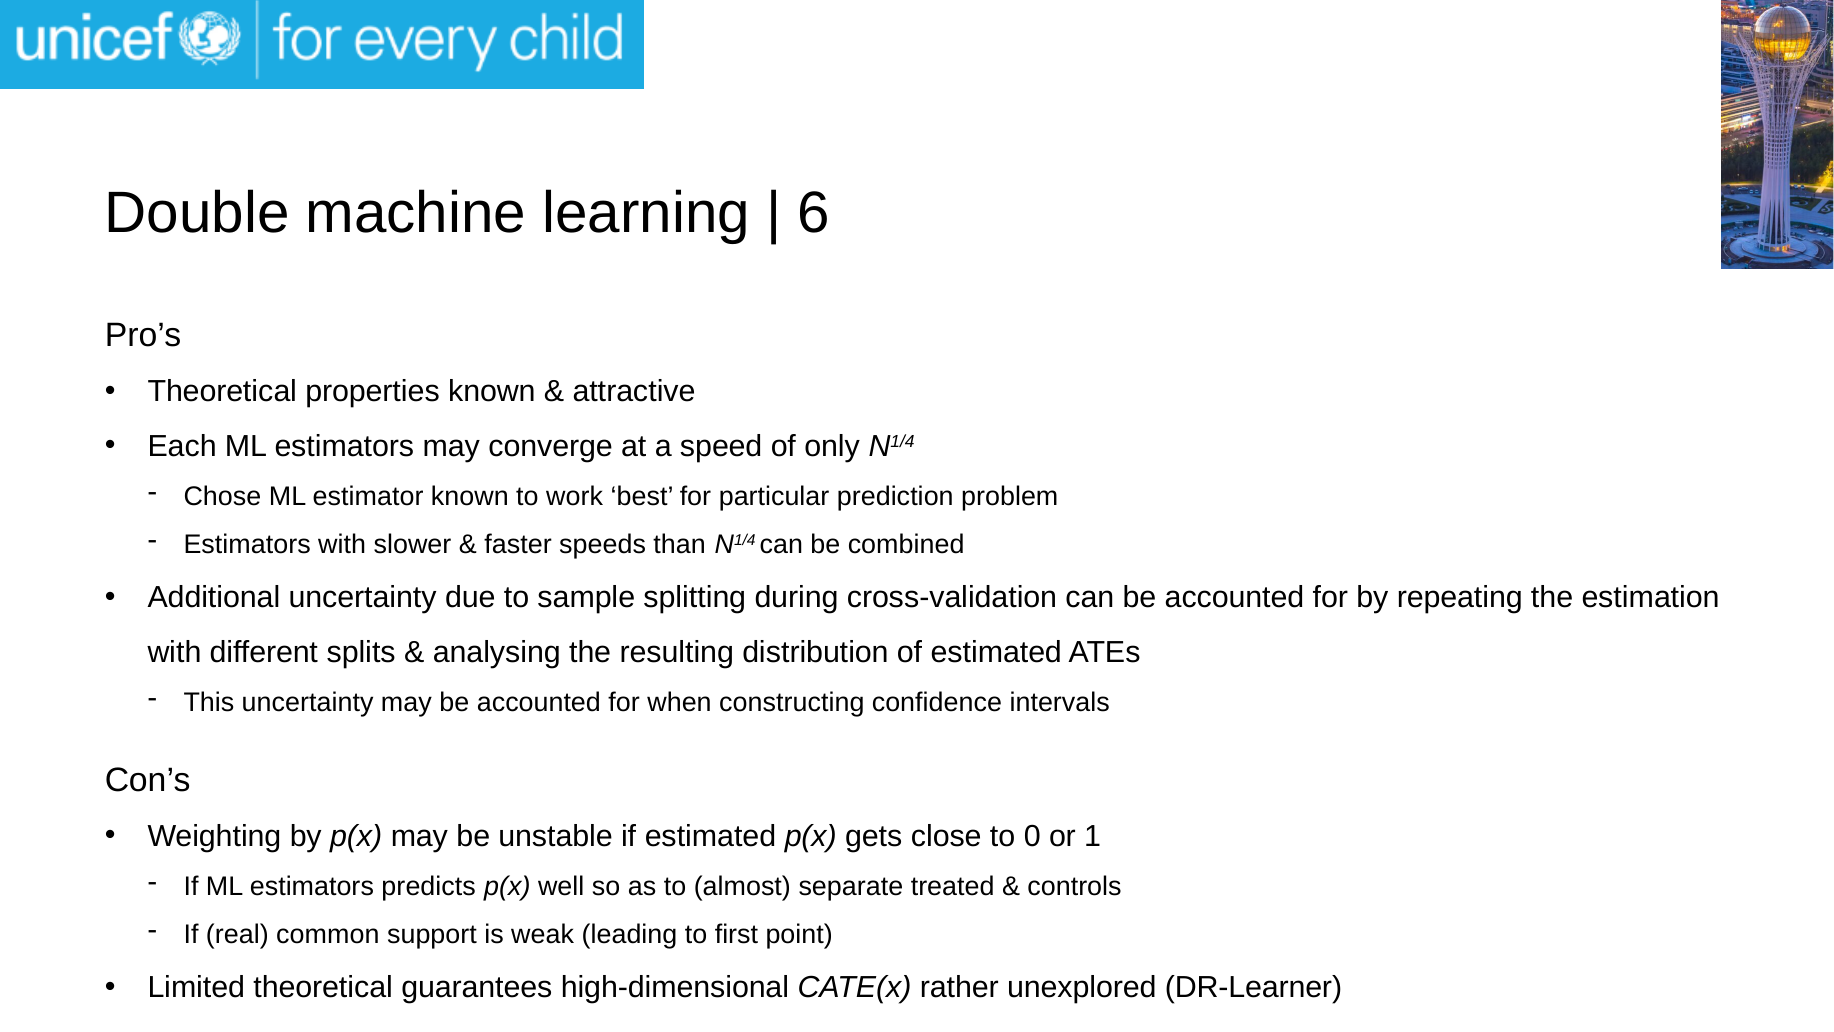

# Double machine learning | 6
Pro’s
Theoretical properties known & attractive
Each ML estimators may converge at a speed of only N1/4
Chose ML estimator known to work ‘best’ for particular prediction problem
Estimators with slower & faster speeds than N1/4 can be combined
Additional uncertainty due to sample splitting during cross-validation can be accounted for by repeating the estimation with different splits & analysing the resulting distribution of estimated ATEs
This uncertainty may be accounted for when constructing confidence intervals
Con’s
Weighting by p(x) may be unstable if estimated p(x) gets close to 0 or 1
If ML estimators predicts p(x) well so as to (almost) separate treated & controls
If (real) common support is weak (leading to first point)
Limited theoretical guarantees high-dimensional CATE(x) rather unexplored (DR-Learner)